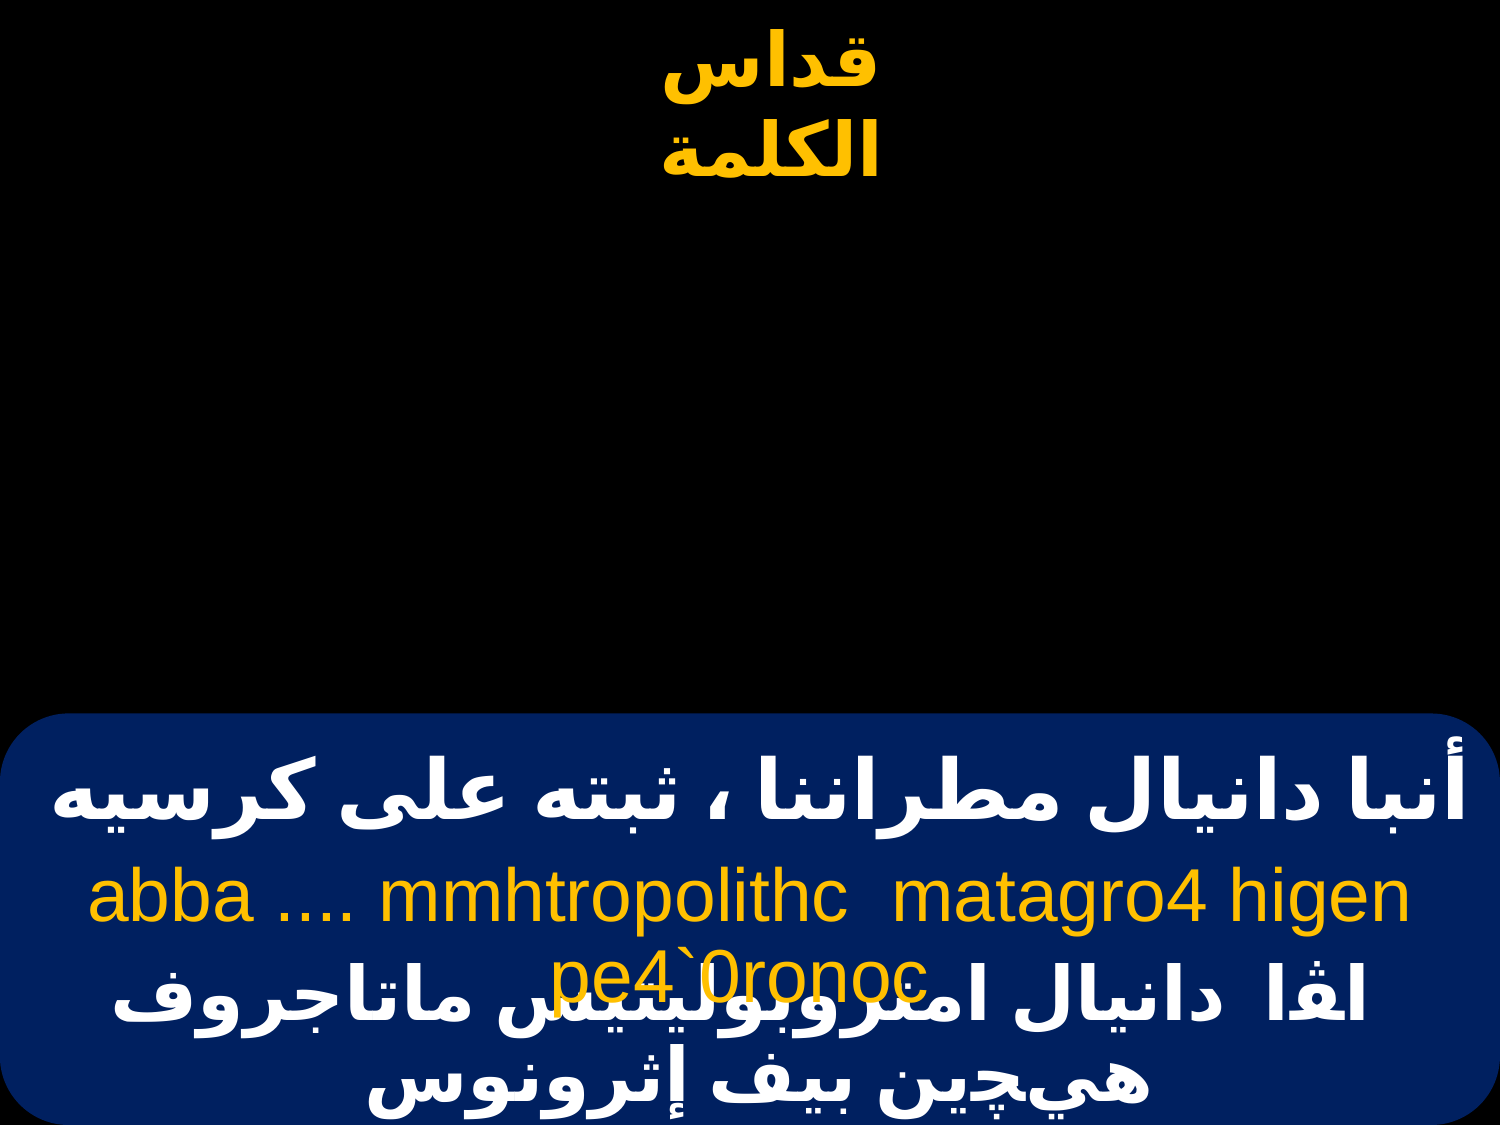

# أنبا دانيال مطراننا ، ثبته على كرسيه
abba .... mmhtropolithc  matagro4 higen pe4`0ronoc
اﭭا  دانيال امتروبوليتيس ماتاجروف هيﭽين بيف إثرونوس